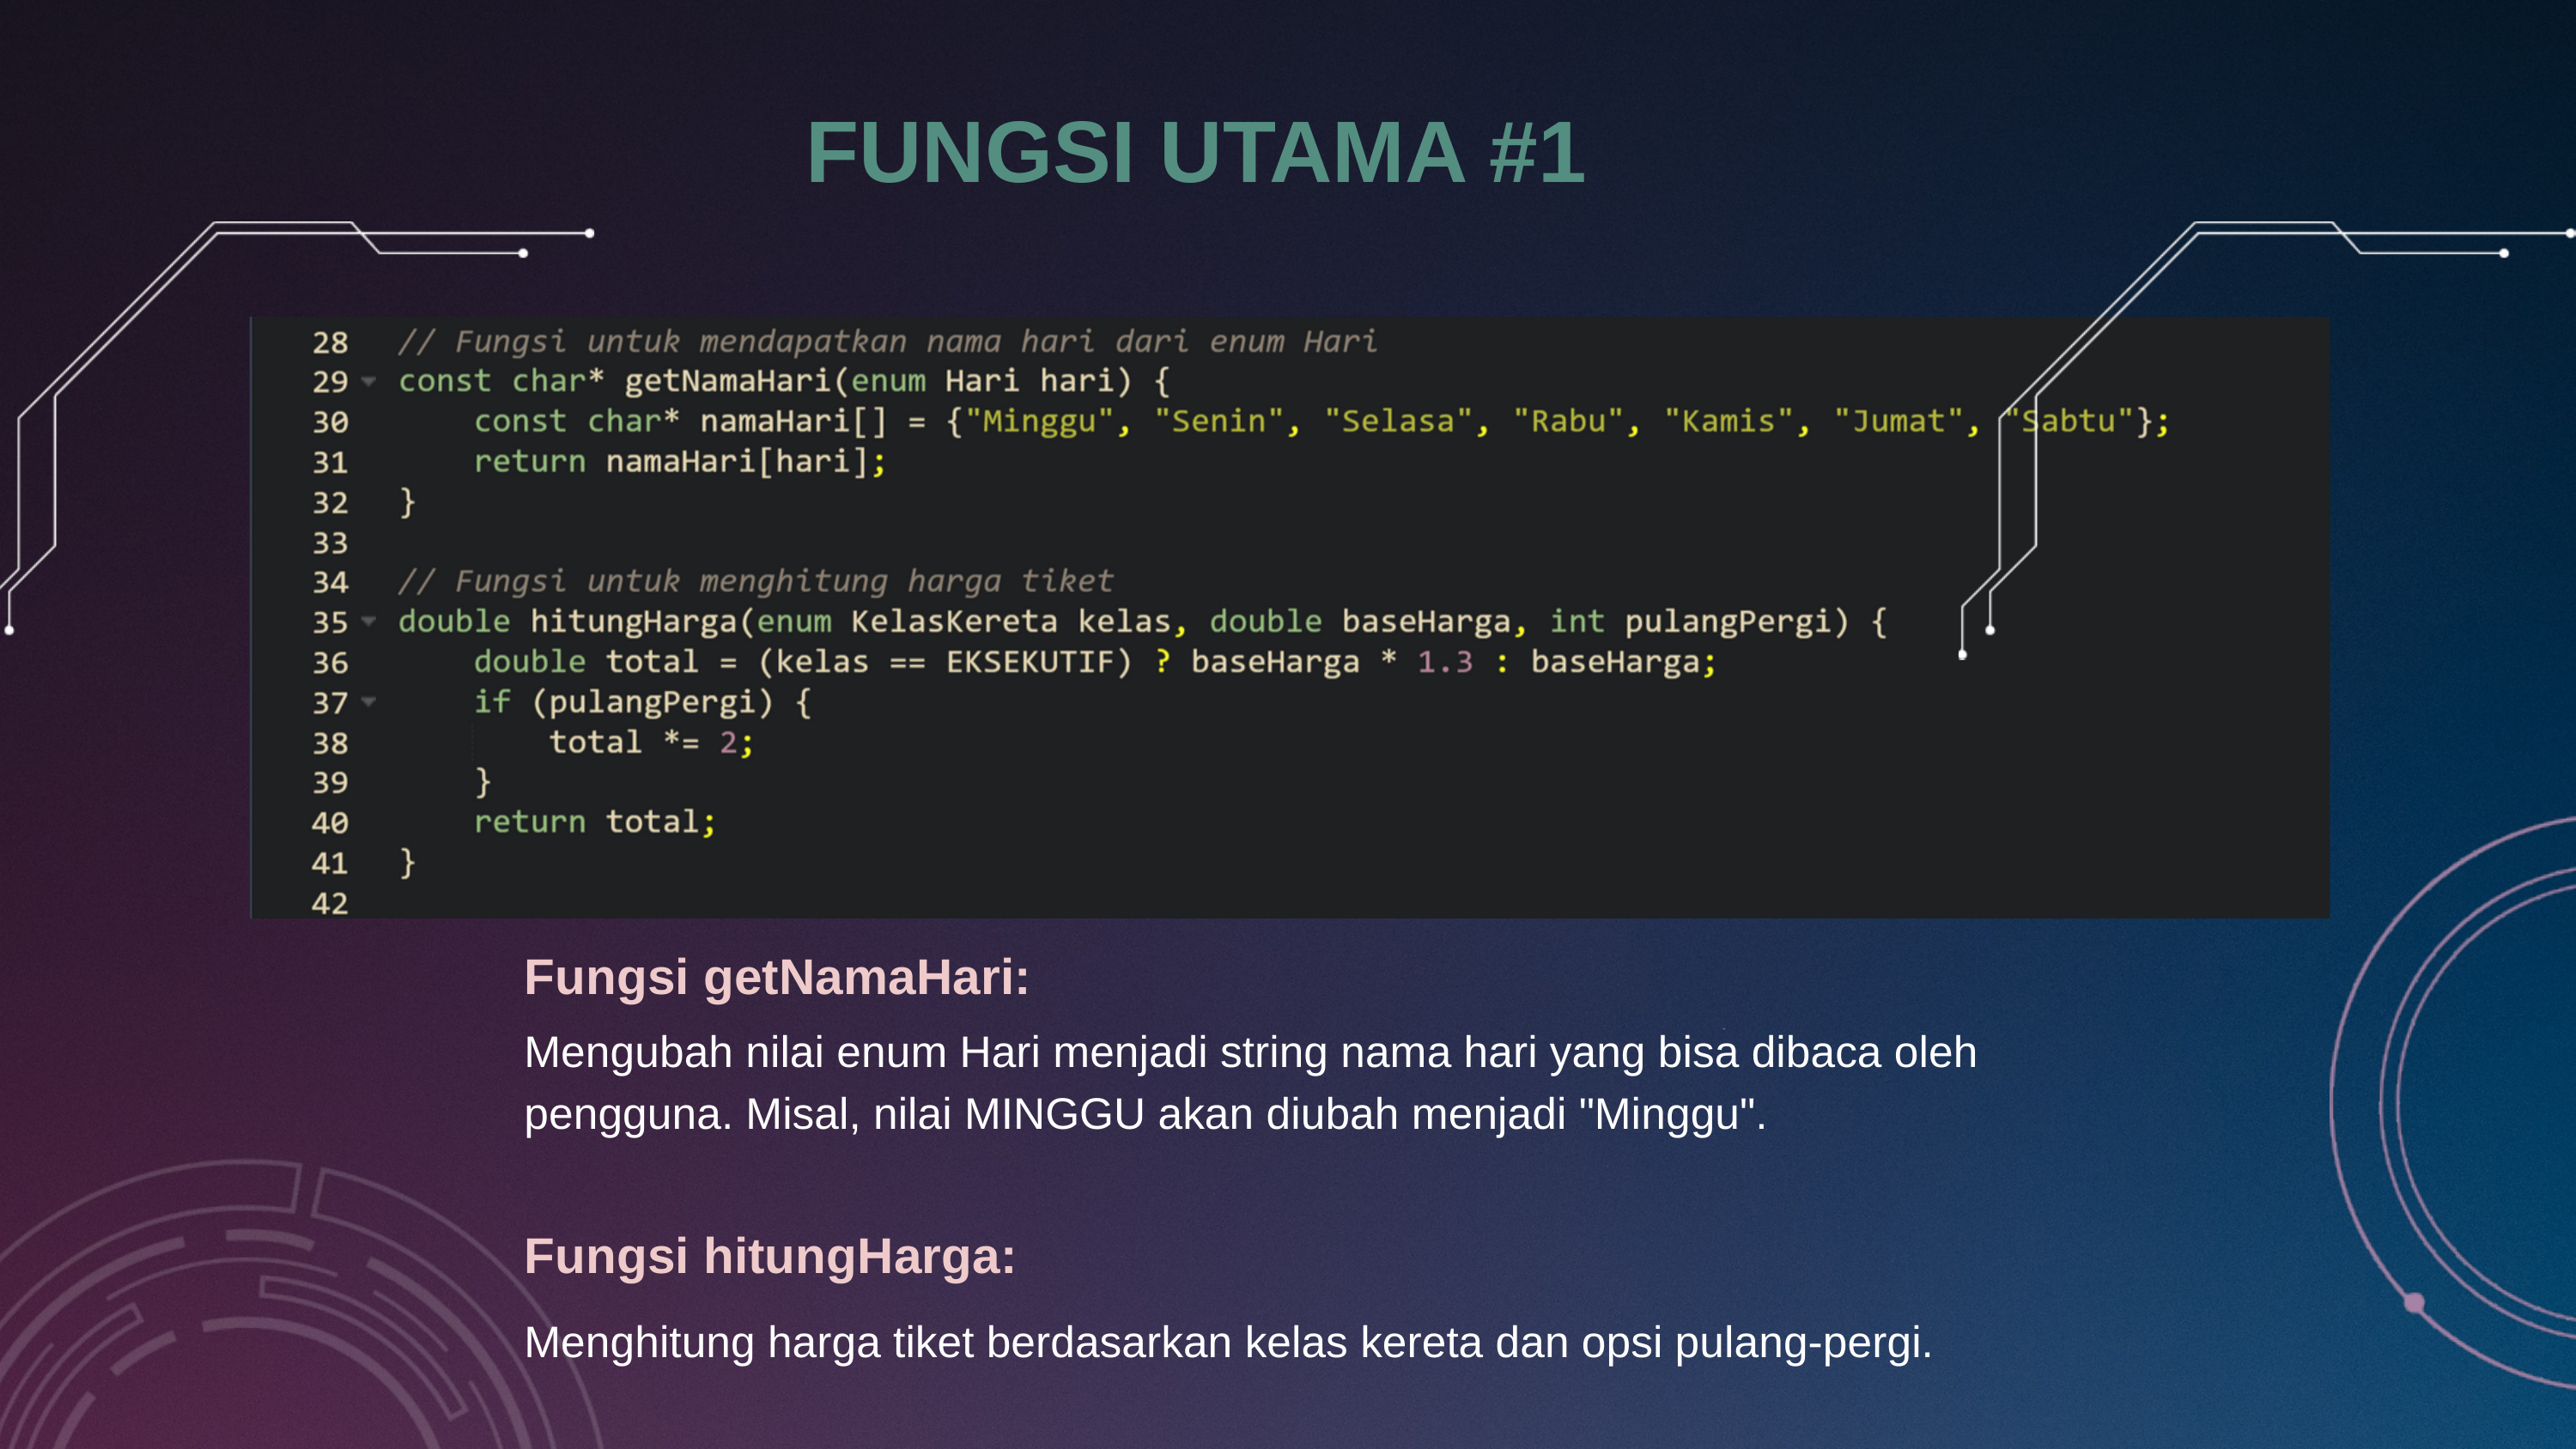

FUNGSI UTAMA #1

Fungsi getNamaHari:
Mengubah nilai enum Hari menjadi string nama hari yang bisa dibaca oleh pengguna. Misal, nilai MINGGU akan diubah menjadi "Minggu".

Fungsi hitungHarga:
Menghitung harga tiket berdasarkan kelas kereta dan opsi pulang-pergi.